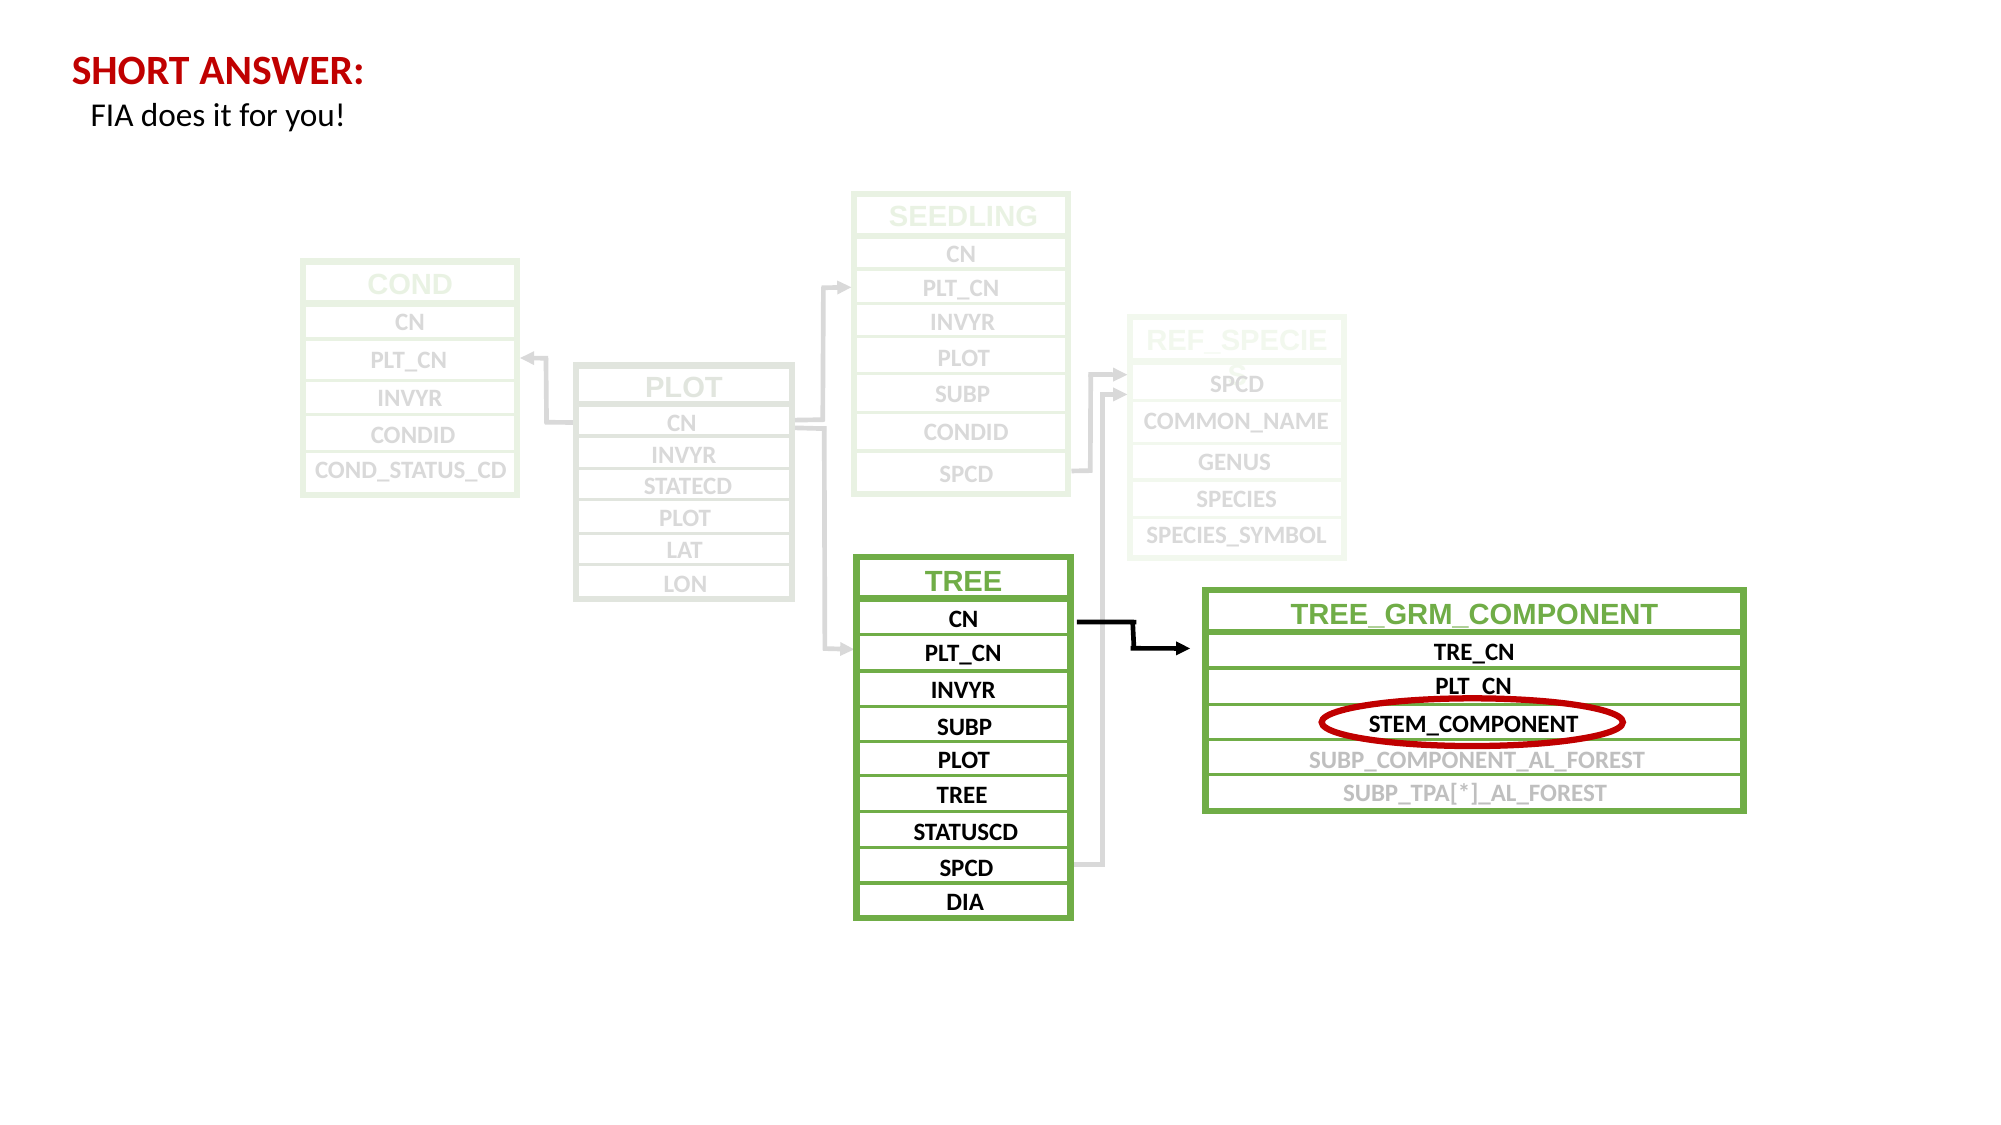

SHORT ANSWER:
FIA does it for you!

SEEDLING

CN
PLT_CN
INVYR
PLOT
SUBP
CONDID
SPCD
COND

CN
PLT_CN
INVYR
CONDID
COND_STATUS_CD
REF_SPECIES

SPCD
COMMON_NAME
GENUS
SPECIES
SPECIES_SYMBOL
PLOT

CN
INVYR
STATECD
PLOT
LAT
LON
TREE

CN
PLT_CN
INVYR
SUBP
PLOT
TREE
STATUSCD
SPCD
DIA
TREE_GRM_COMPONENT

TRE_CN
PLT_CN
STEM_COMPONENT
SUBP_COMPONENT_AL_FOREST
SUBP_TPA[*]_AL_FOREST